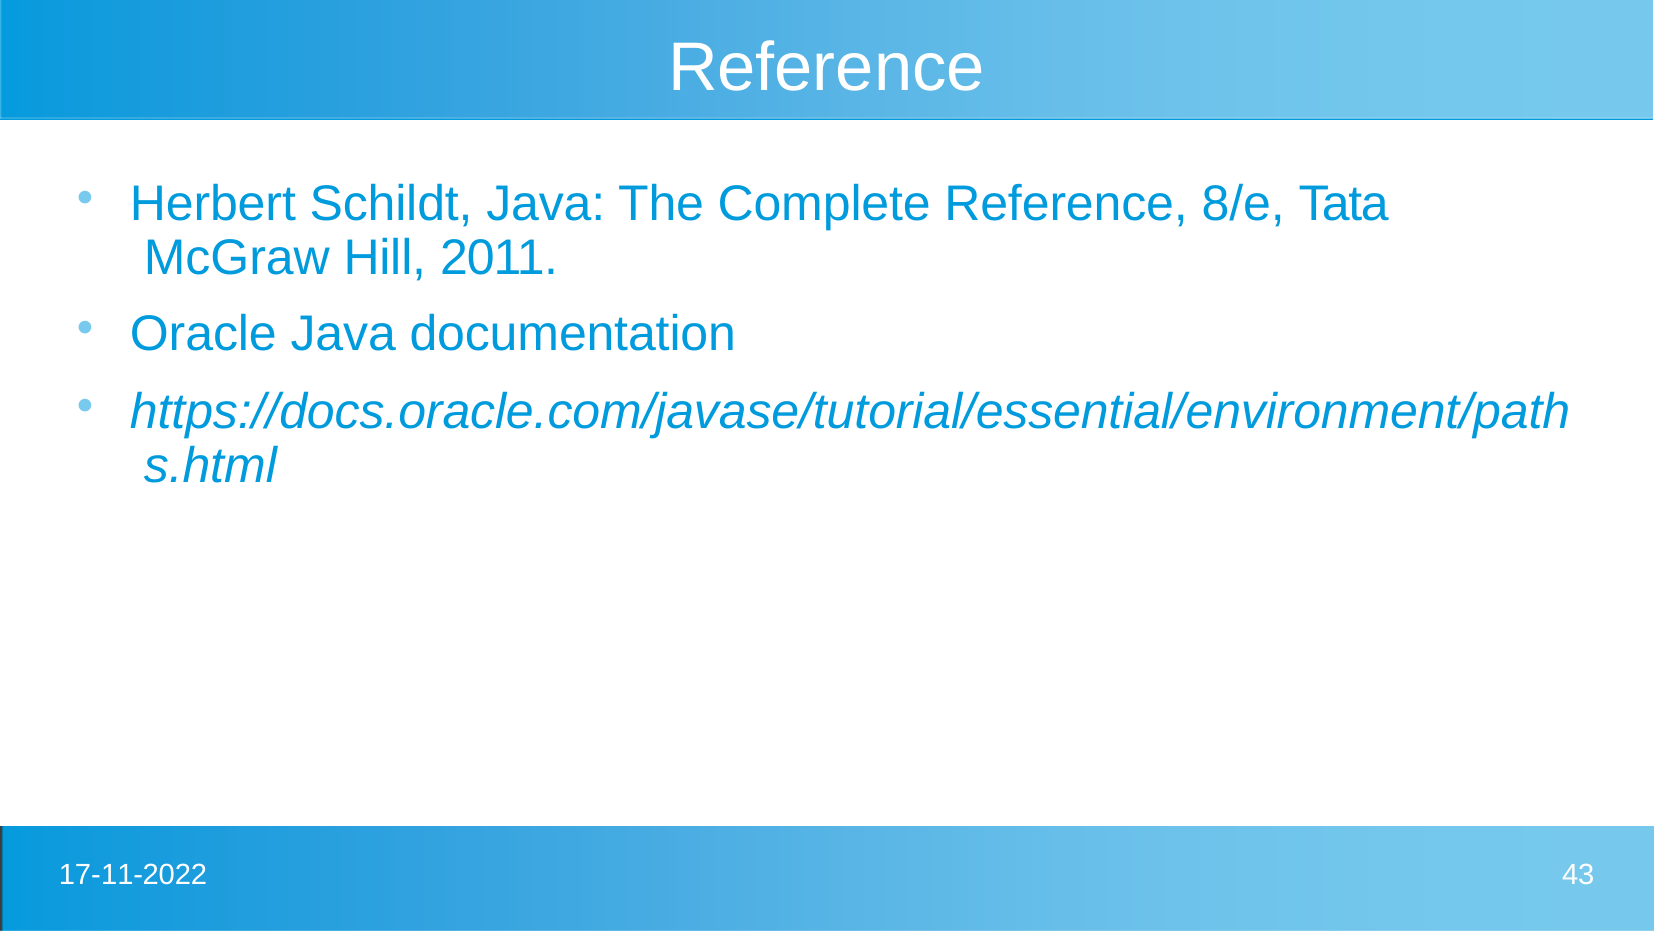

# Reference
Herbert Schildt, Java: The Complete Reference, 8/e, Tata  McGraw Hill, 2011.
Oracle Java documentation
https://docs.oracle.com/javase/tutorial/essential/environment/path  s.html
17-11-2022
43